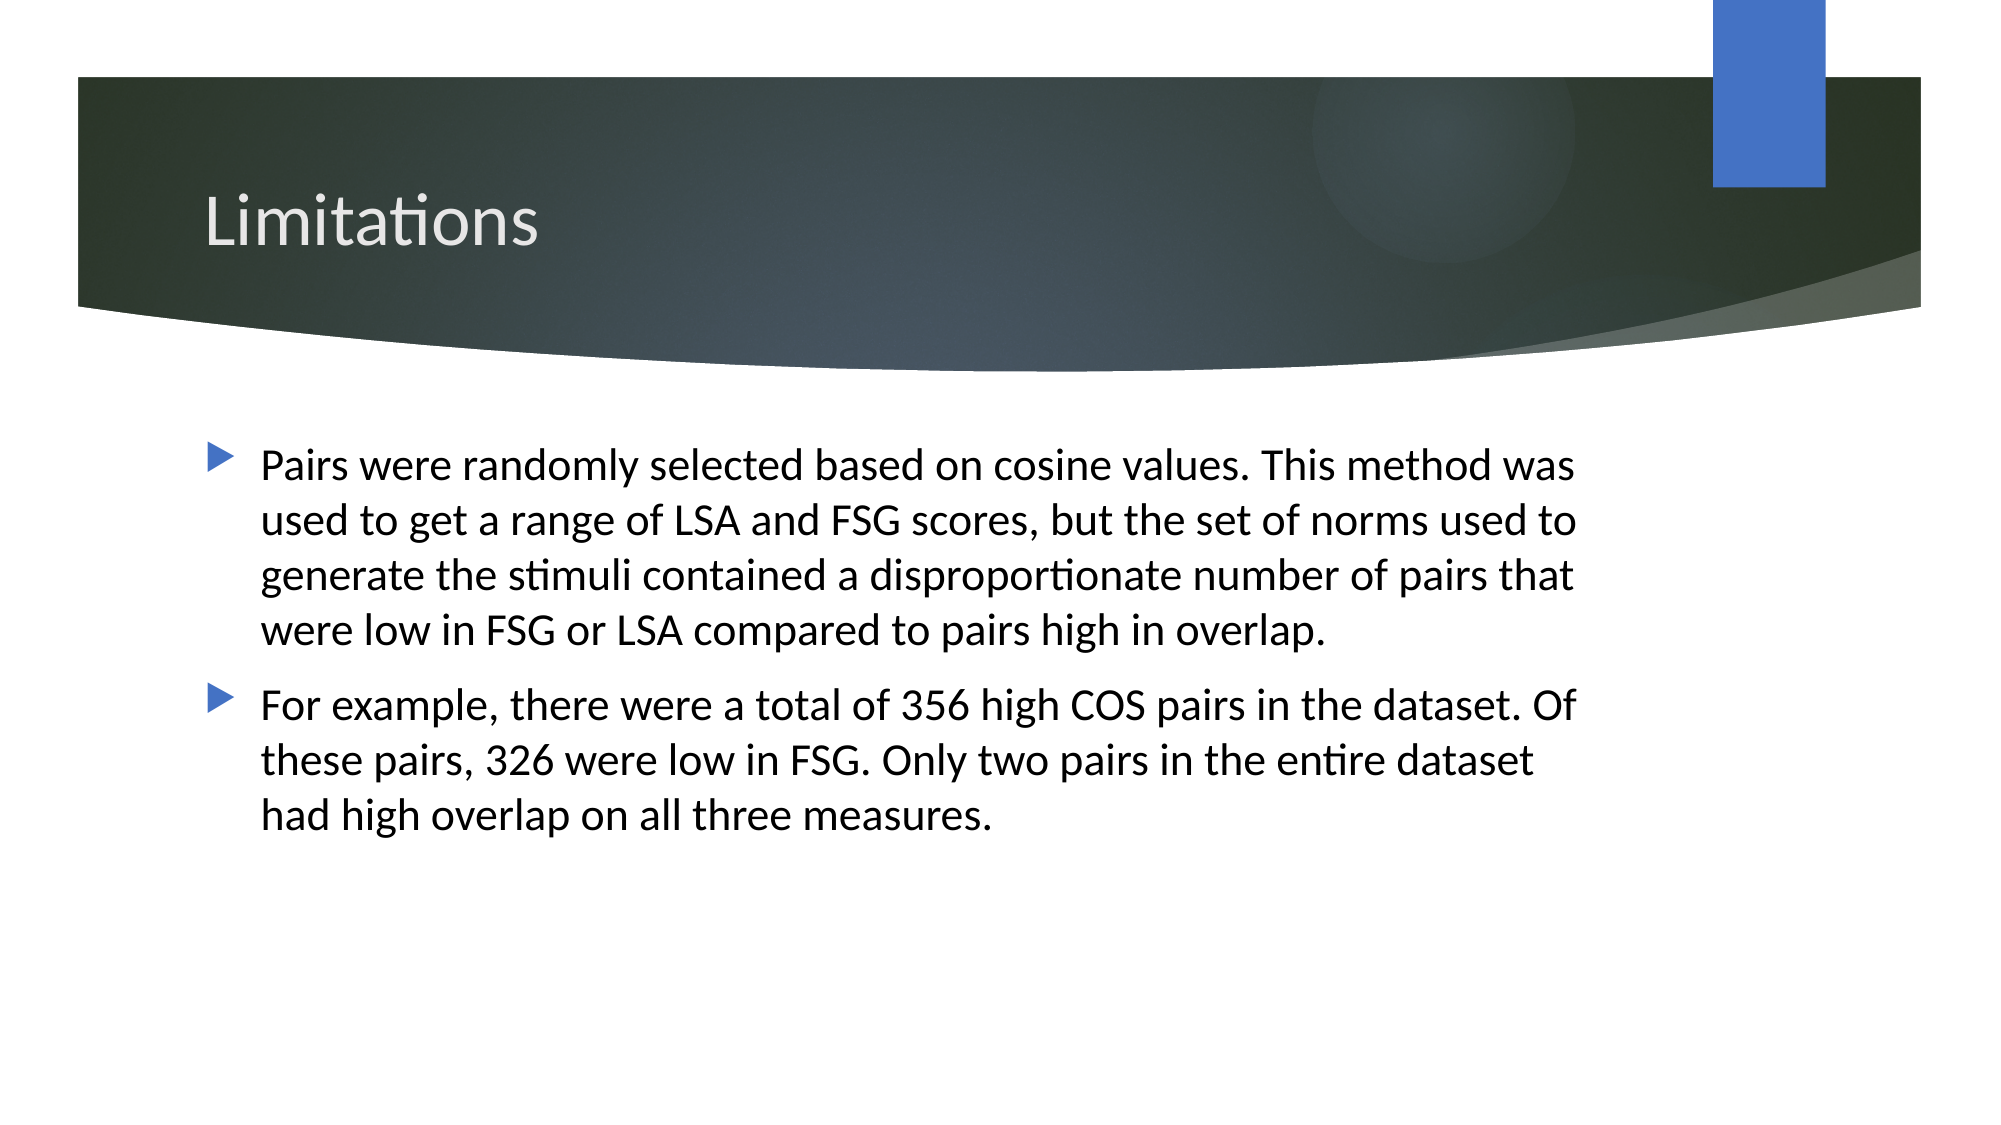

# Limitations
Pairs were randomly selected based on cosine values. This method was used to get a range of LSA and FSG scores, but the set of norms used to generate the stimuli contained a disproportionate number of pairs that were low in FSG or LSA compared to pairs high in overlap.
For example, there were a total of 356 high COS pairs in the dataset. Of these pairs, 326 were low in FSG. Only two pairs in the entire dataset had high overlap on all three measures.